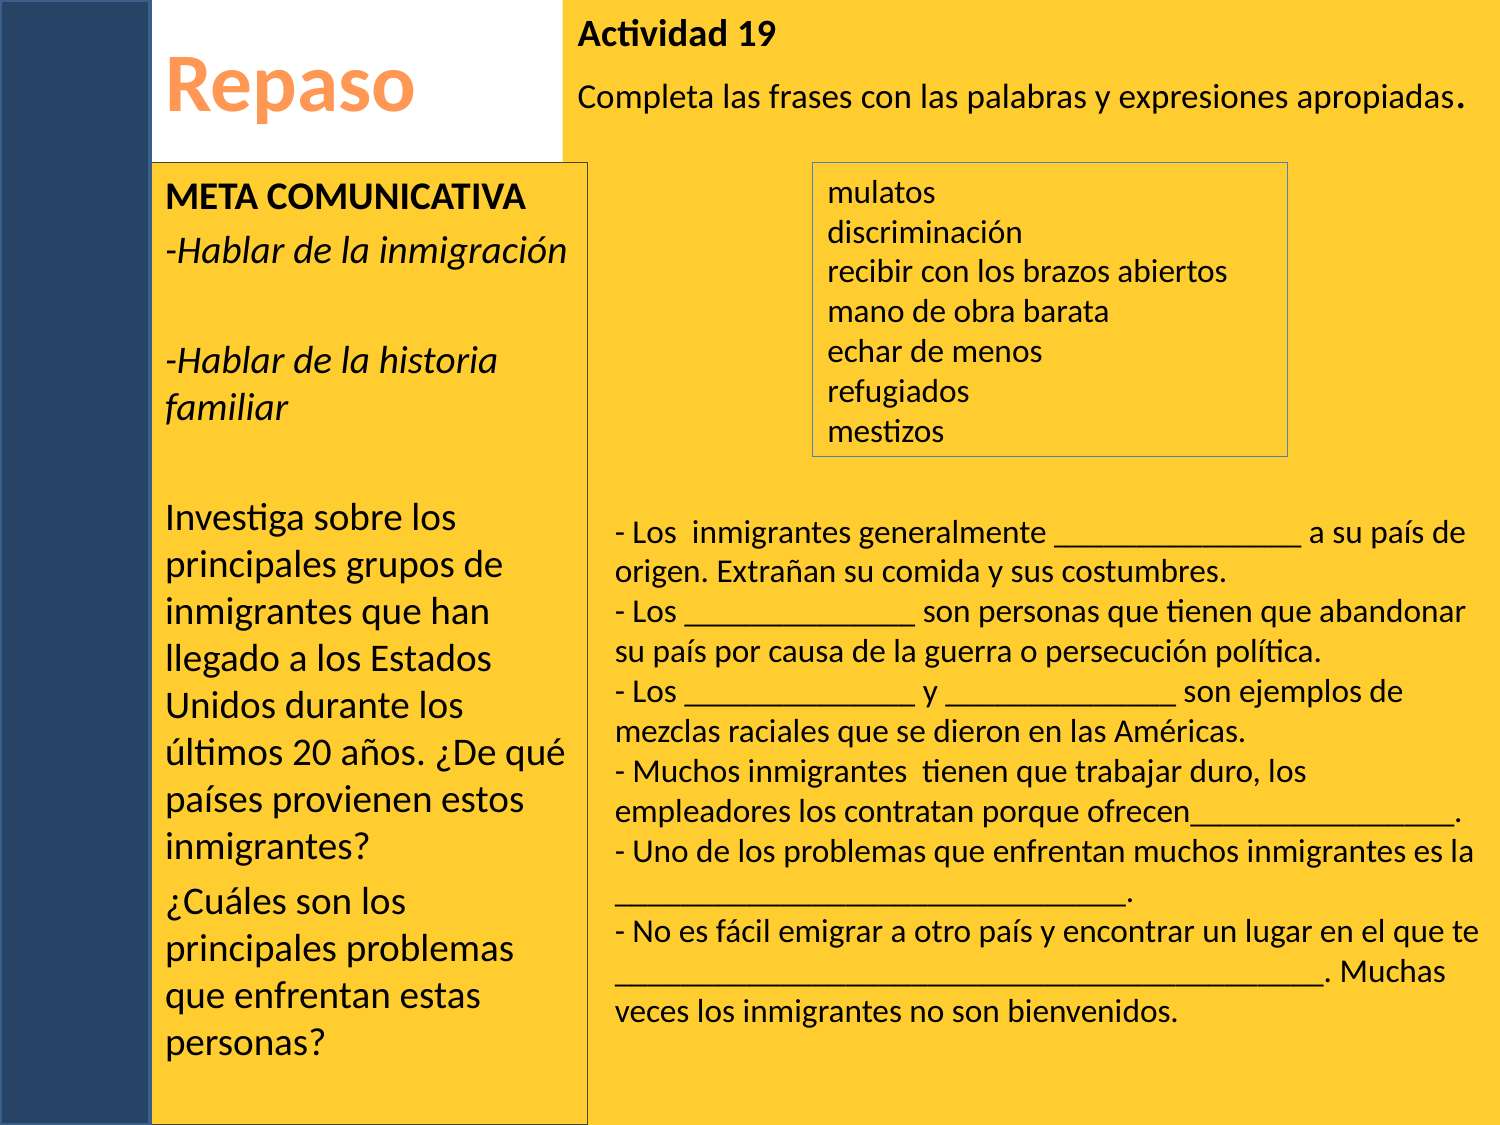

# Repaso
Actividad 19
Completa las frases con las palabras y expresiones apropiadas.

Meta comunicativa
-Hablar de la inmigración

-Hablar de la historia familiar

Investiga sobre los principales grupos de inmigrantes que han llegado a los Estados Unidos durante los últimos 20 años. ¿De qué países provienen estos inmigrantes?
¿Cuáles son los principales problemas que enfrentan estas personas?

mulatos
discriminación
recibir con los brazos abiertos
mano de obra barata
echar de menos
refugiados
mestizos

- Los  inmigrantes generalmente _______________ a su país de origen. Extrañan su comida y sus costumbres.
- Los ______________ son personas que tienen que abandonar su país por causa de la guerra o persecución política.
- Los ______________ y ______________ son ejemplos de mezclas raciales que se dieron en las Américas.
- Muchos inmigrantes  tienen que trabajar duro, los empleadores los contratan porque ofrecen________________.
- Uno de los problemas que enfrentan muchos inmigrantes es la _______________________________.
- No es fácil emigrar a otro país y encontrar un lugar en el que te ___________________________________________. Muchas veces los inmigrantes no son bienvenidos.